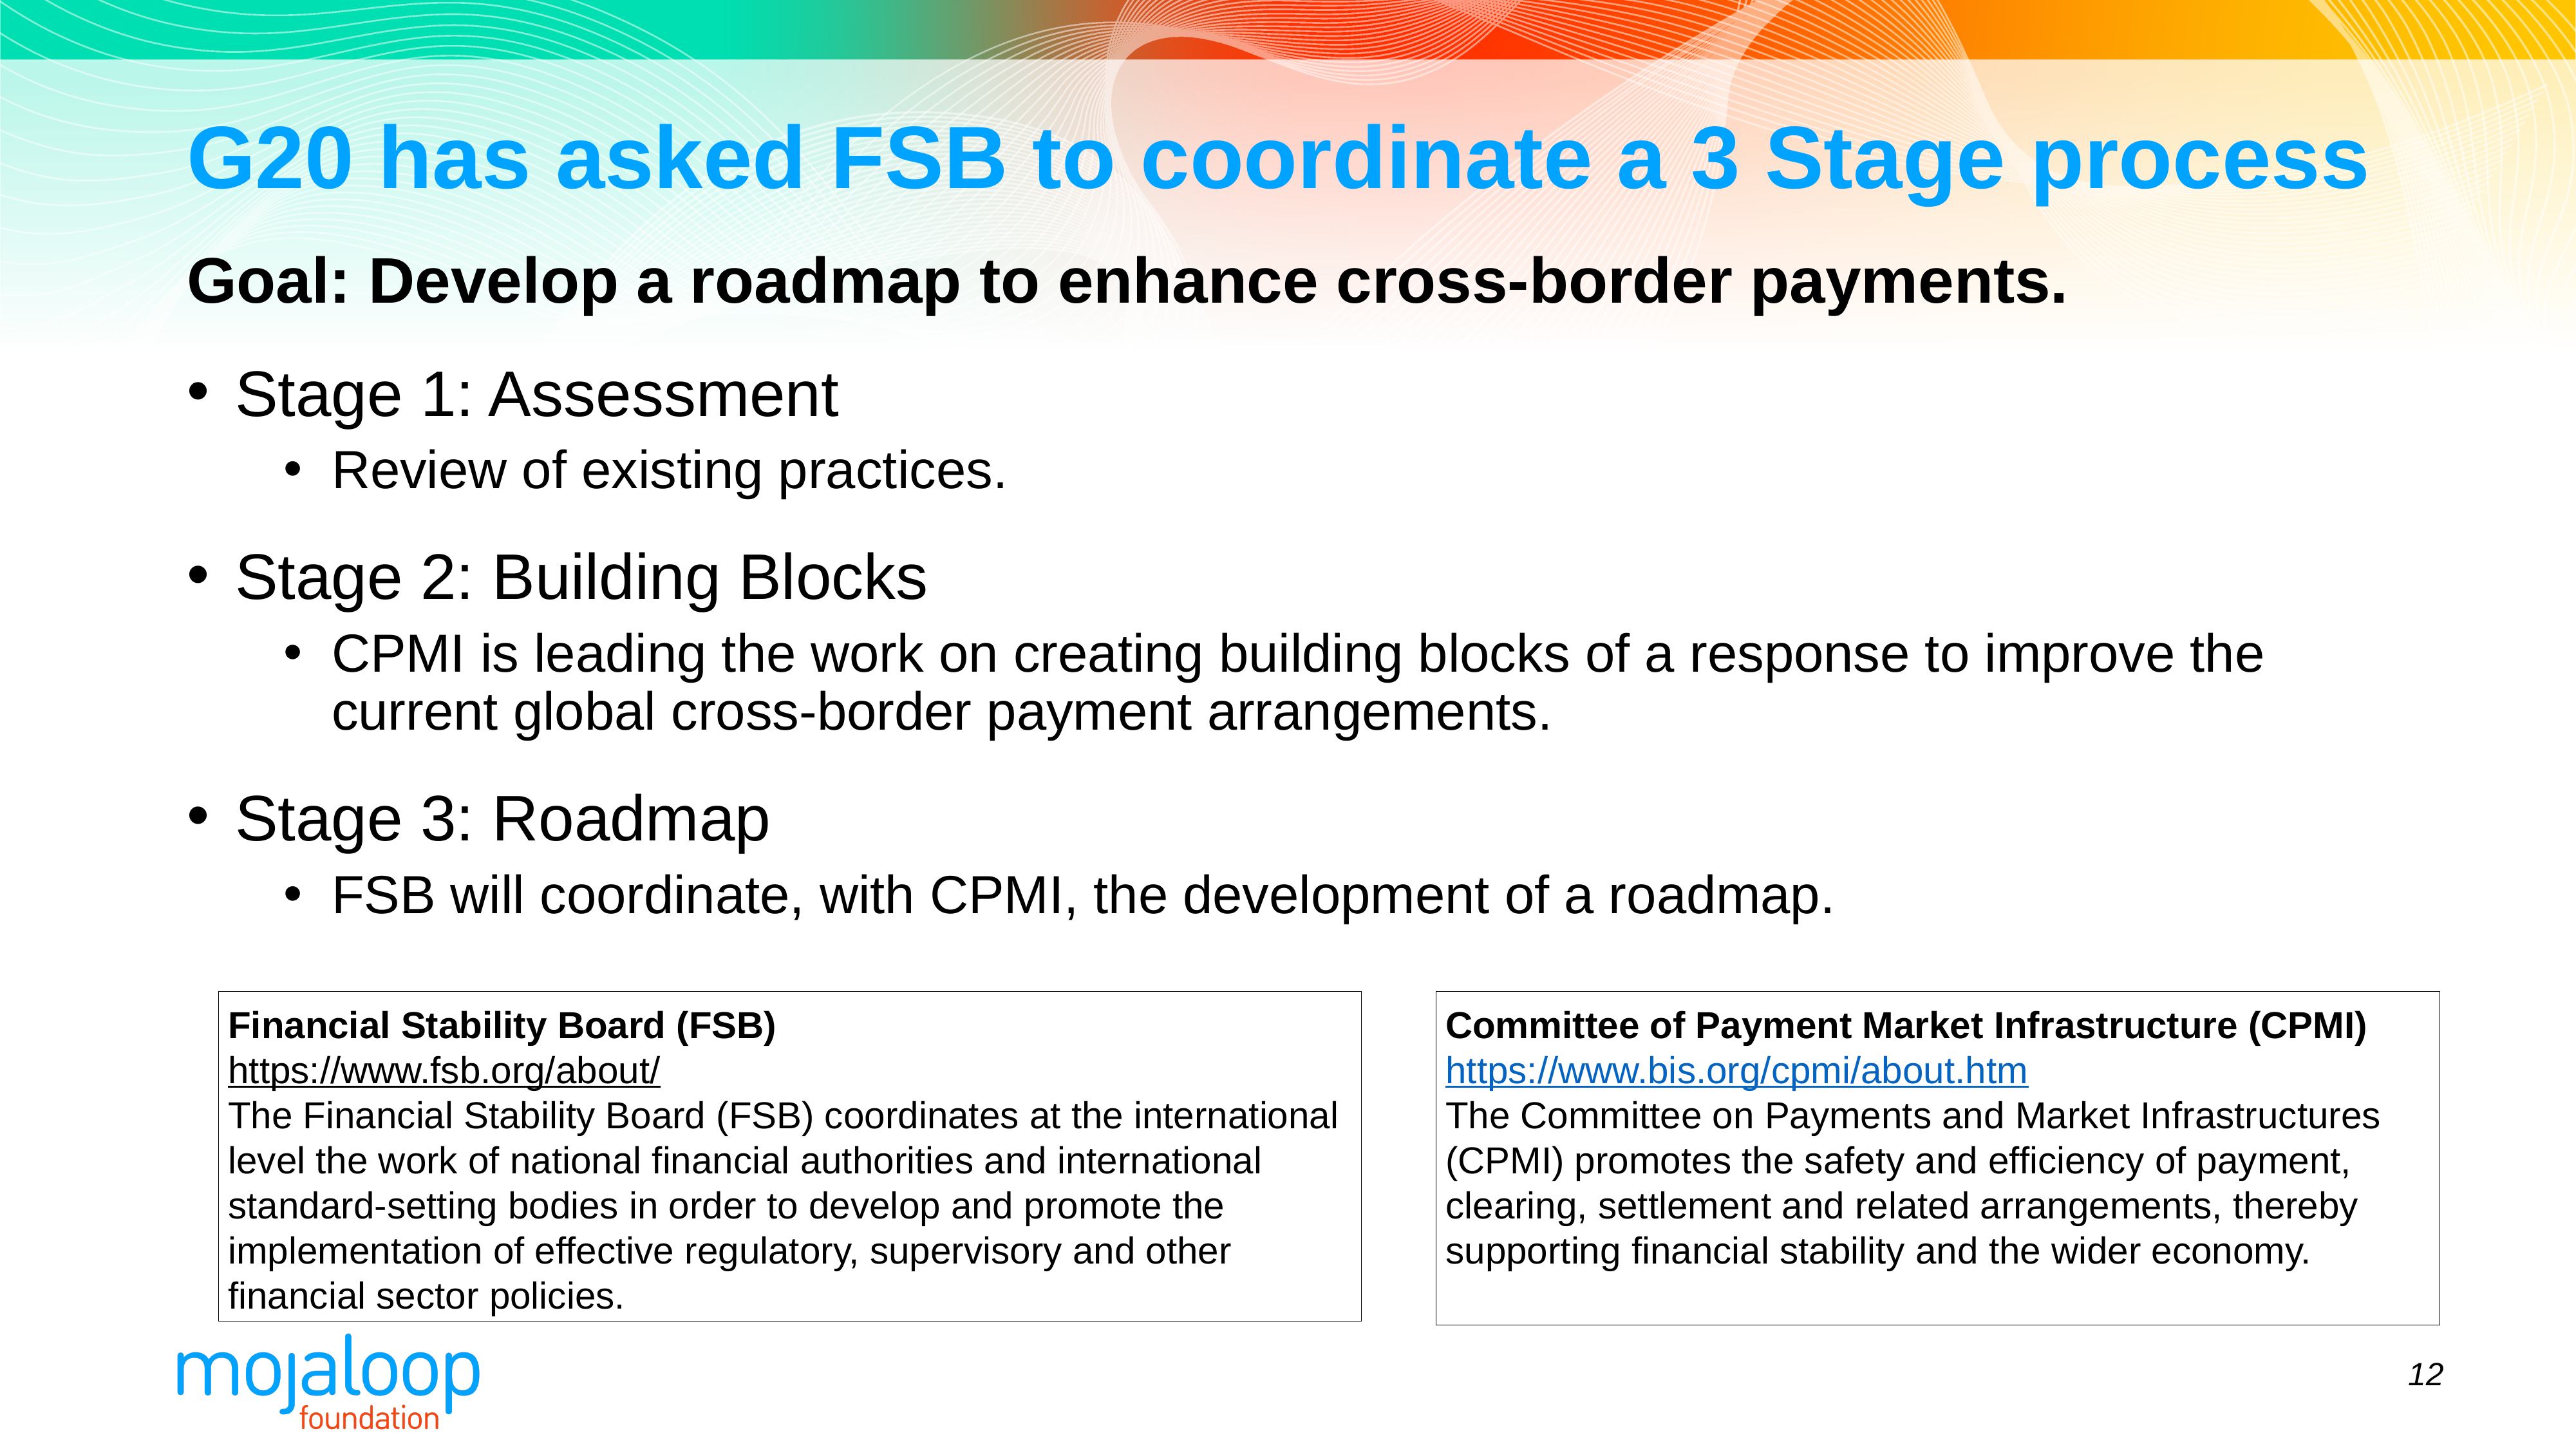

# G20 has asked FSB to coordinate a 3 Stage process
Goal: Develop a roadmap to enhance cross-border payments.
Stage 1: Assessment
Review of existing practices.
Stage 2: Building Blocks
CPMI is leading the work on creating building blocks of a response to improve the current global cross-border payment arrangements.
Stage 3: Roadmap
FSB will coordinate, with CPMI, the development of a roadmap.
Committee of Payment Market Infrastructure (CPMI)
https://www.bis.org/cpmi/about.htm
The Committee on Payments and Market Infrastructures (CPMI) promotes the safety and efficiency of payment, clearing, settlement and related arrangements, thereby supporting financial stability and the wider economy.
Financial Stability Board (FSB)
https://www.fsb.org/about/
The Financial Stability Board (FSB) coordinates at the international level the work of national financial authorities and international standard-setting bodies in order to develop and promote the implementation of effective regulatory, supervisory and other financial sector policies.